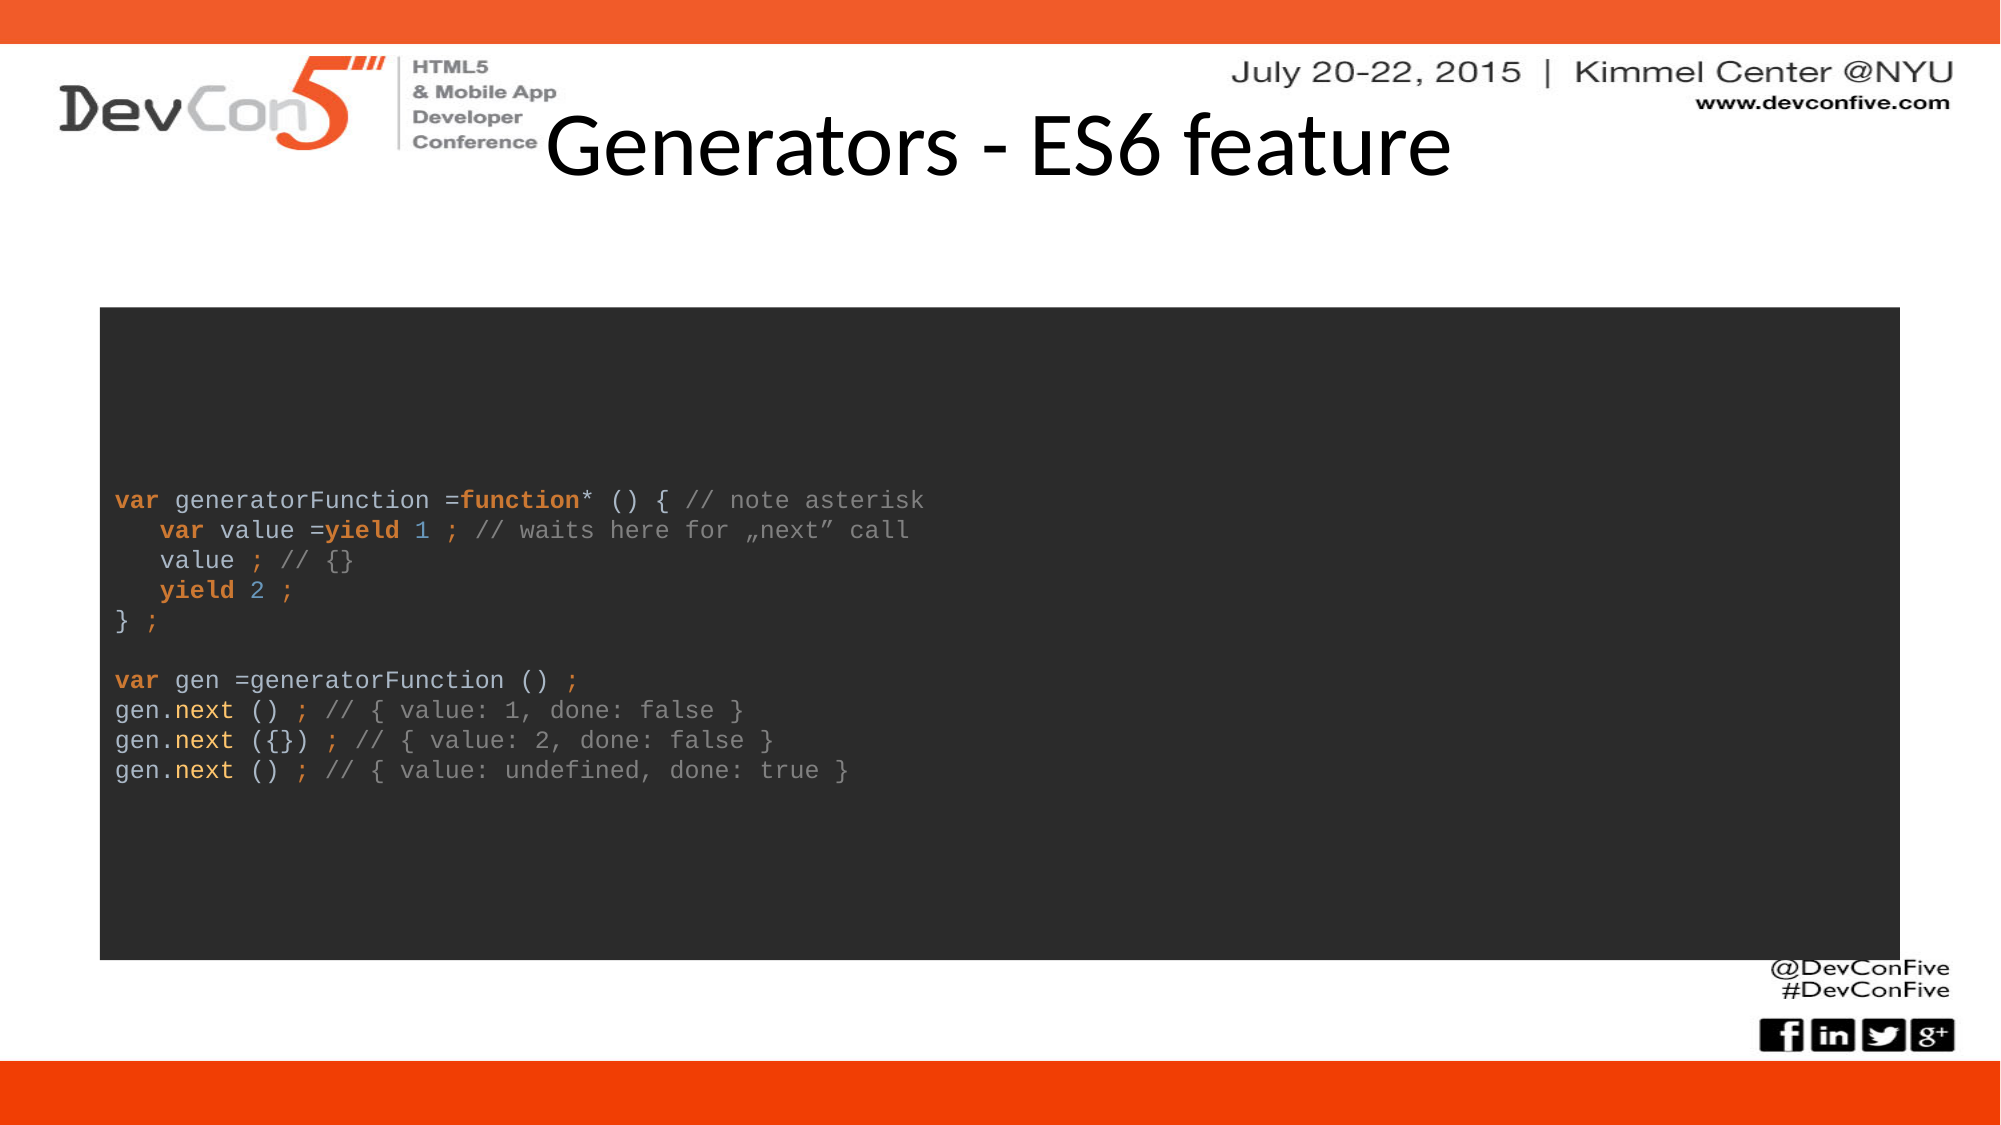

# Generators - ES6 feature
var generatorFunction =function* () { // note asterisk
   var value =yield 1 ; // waits here for „next” call
   value ; // {}
   yield 2 ;
} ;
var gen =generatorFunction () ;
gen.next () ; // { value: 1, done: false }
gen.next ({}) ; // { value: 2, done: false }
gen.next () ; // { value: undefined, done: true }